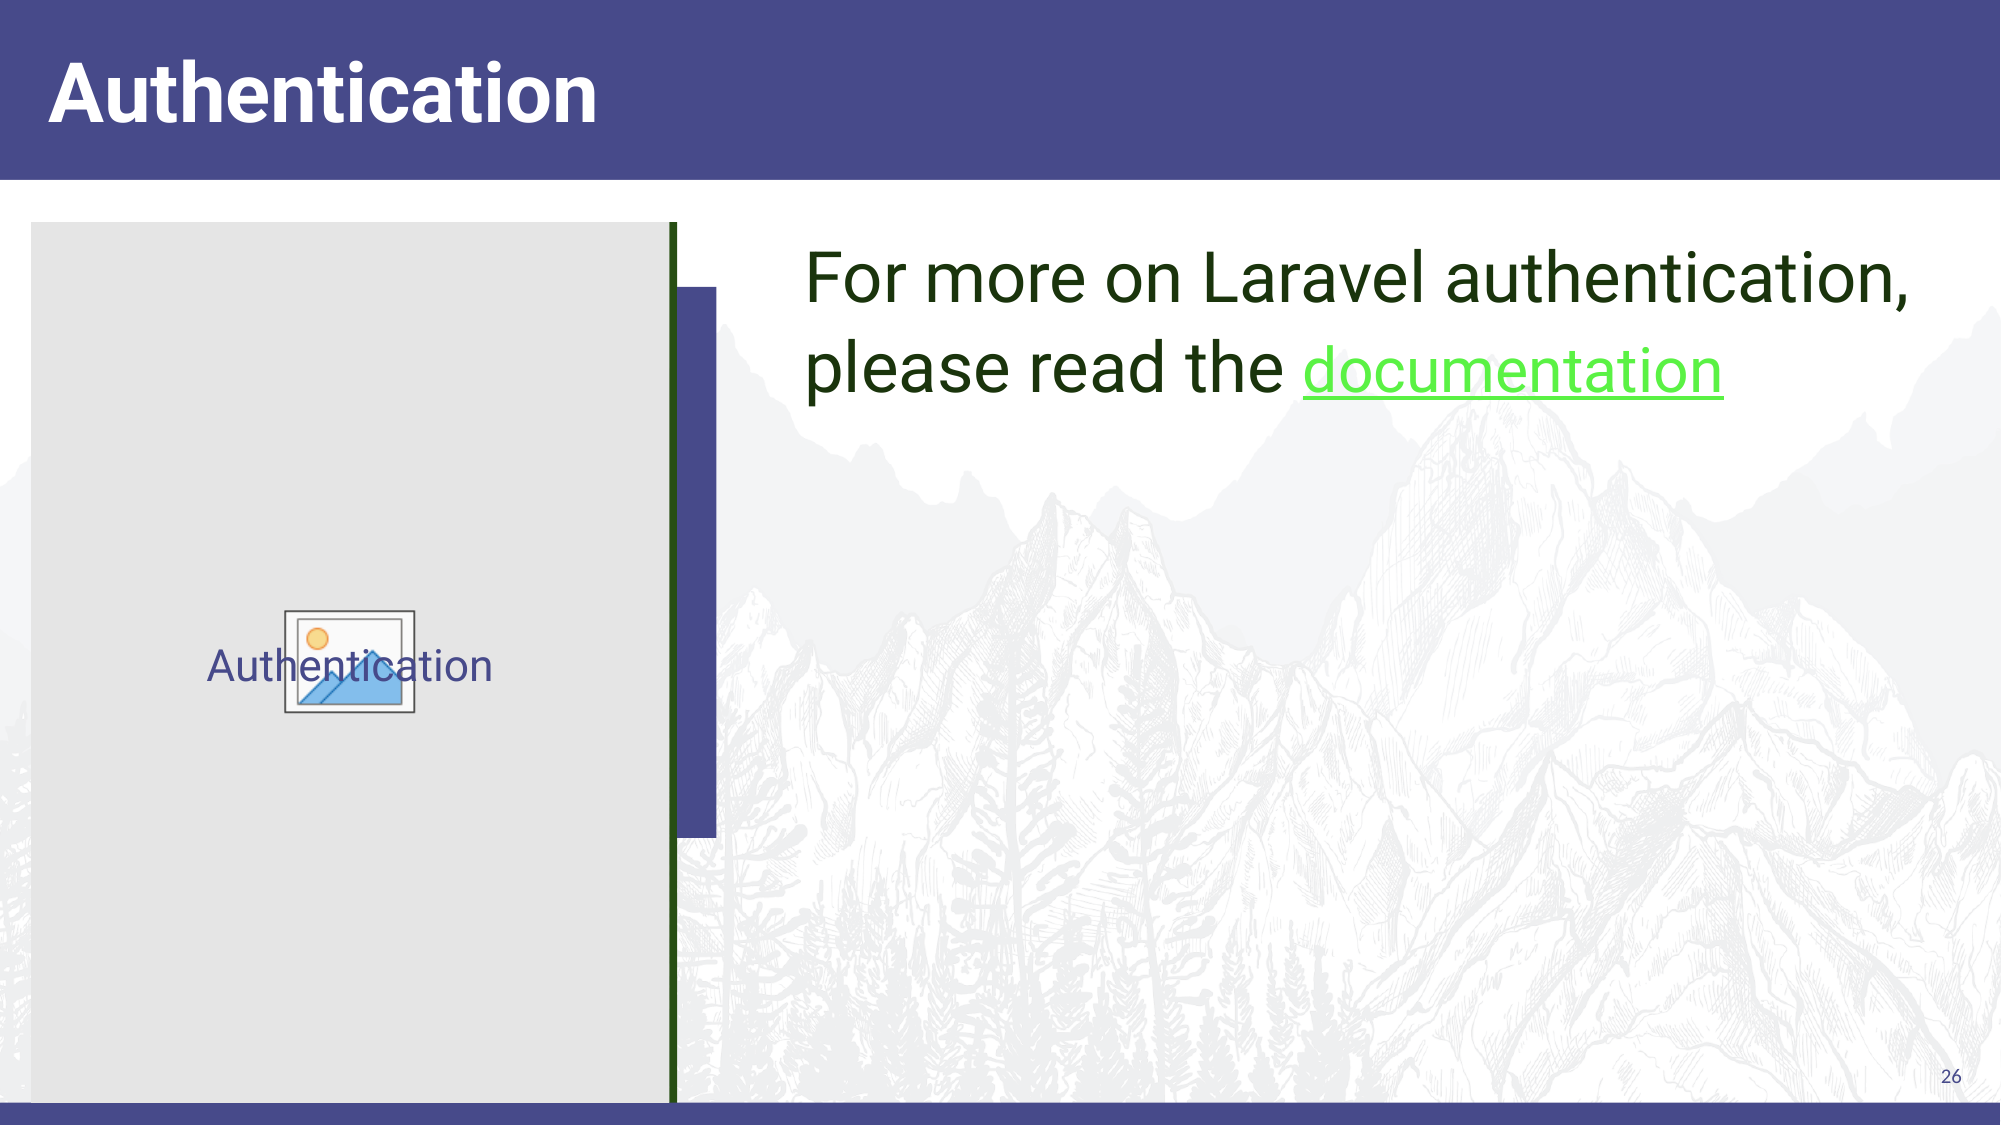

# Authentication
For more on Laravel authentication, please read the documentation

Authentication
26